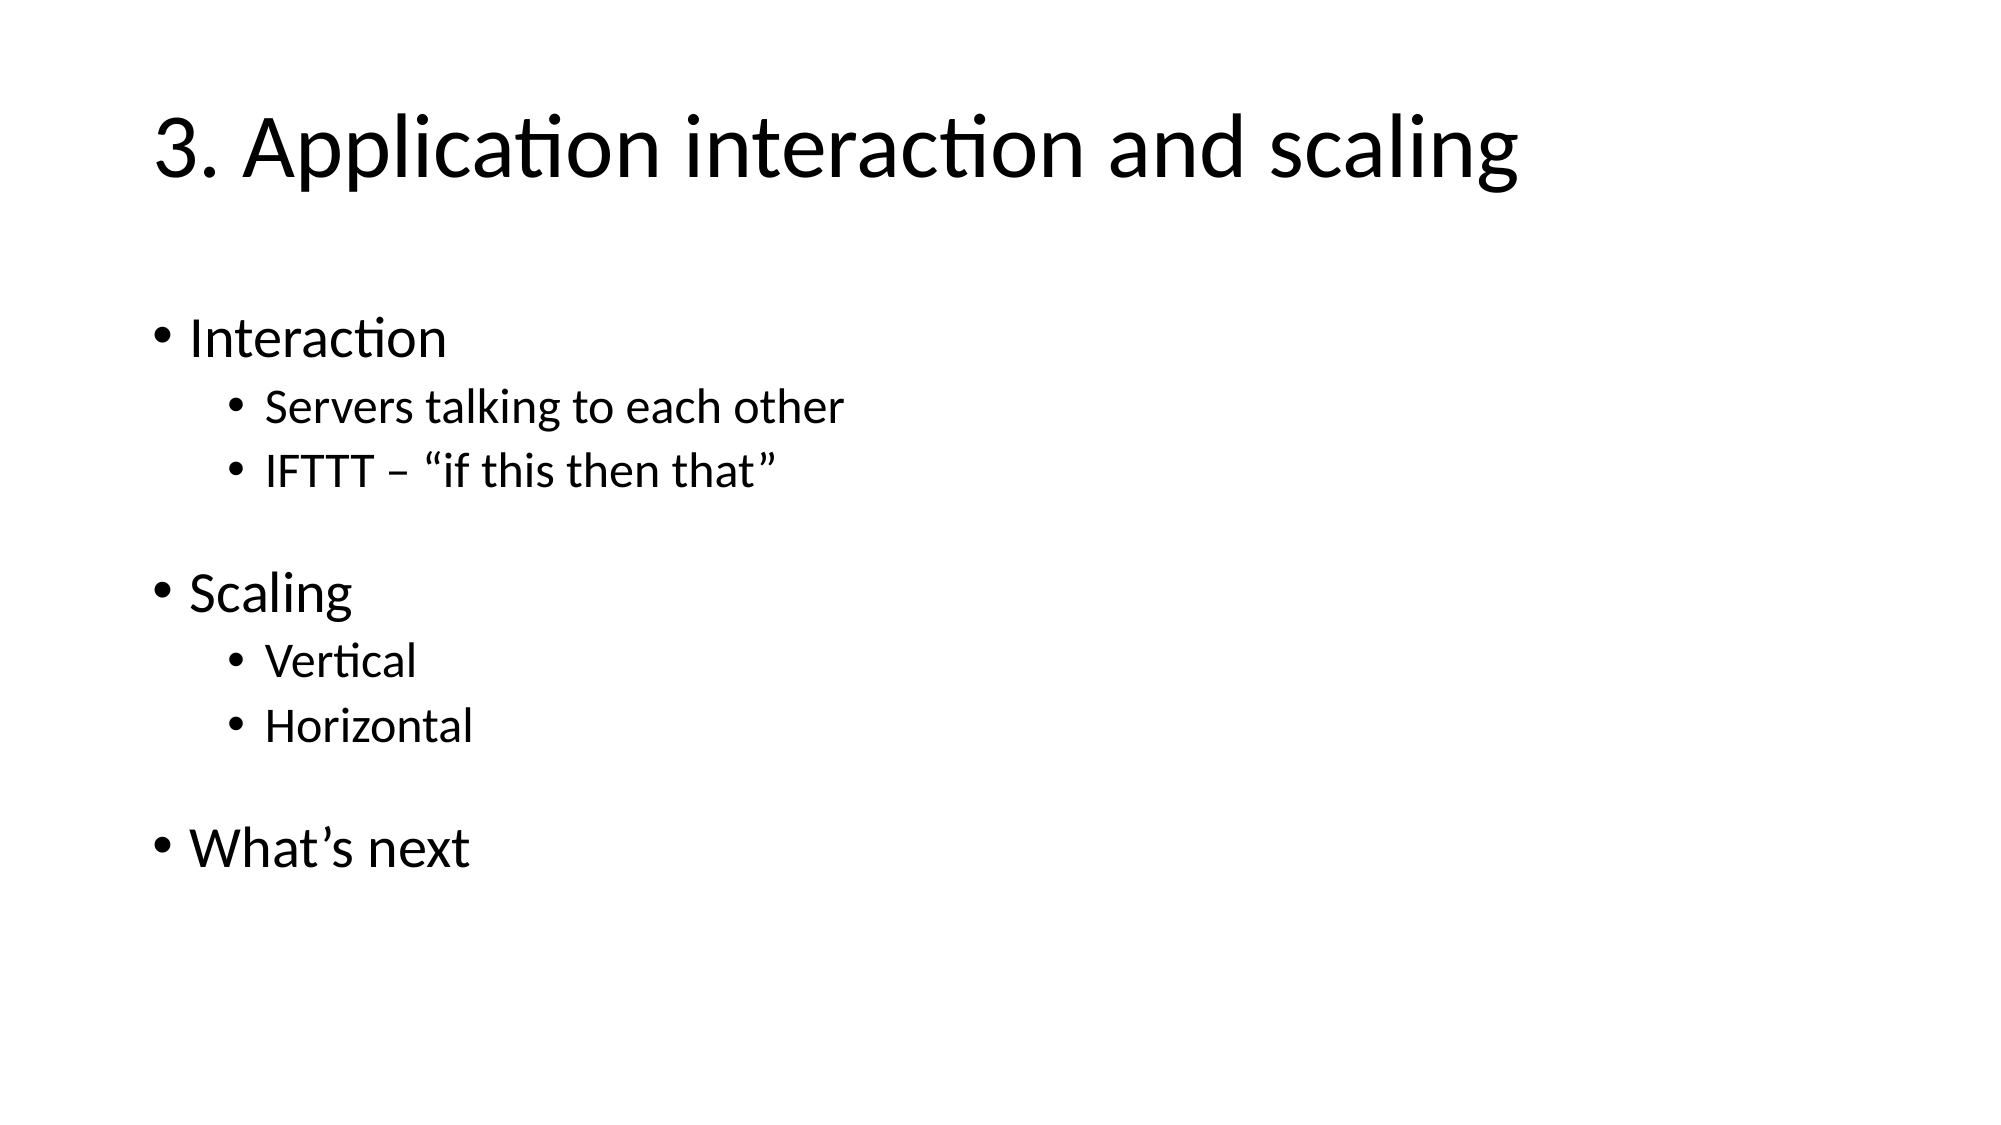

# 3. Application interaction and scaling
Interaction
Servers talking to each other
IFTTT – “if this then that”
Scaling
Vertical
Horizontal
What’s next